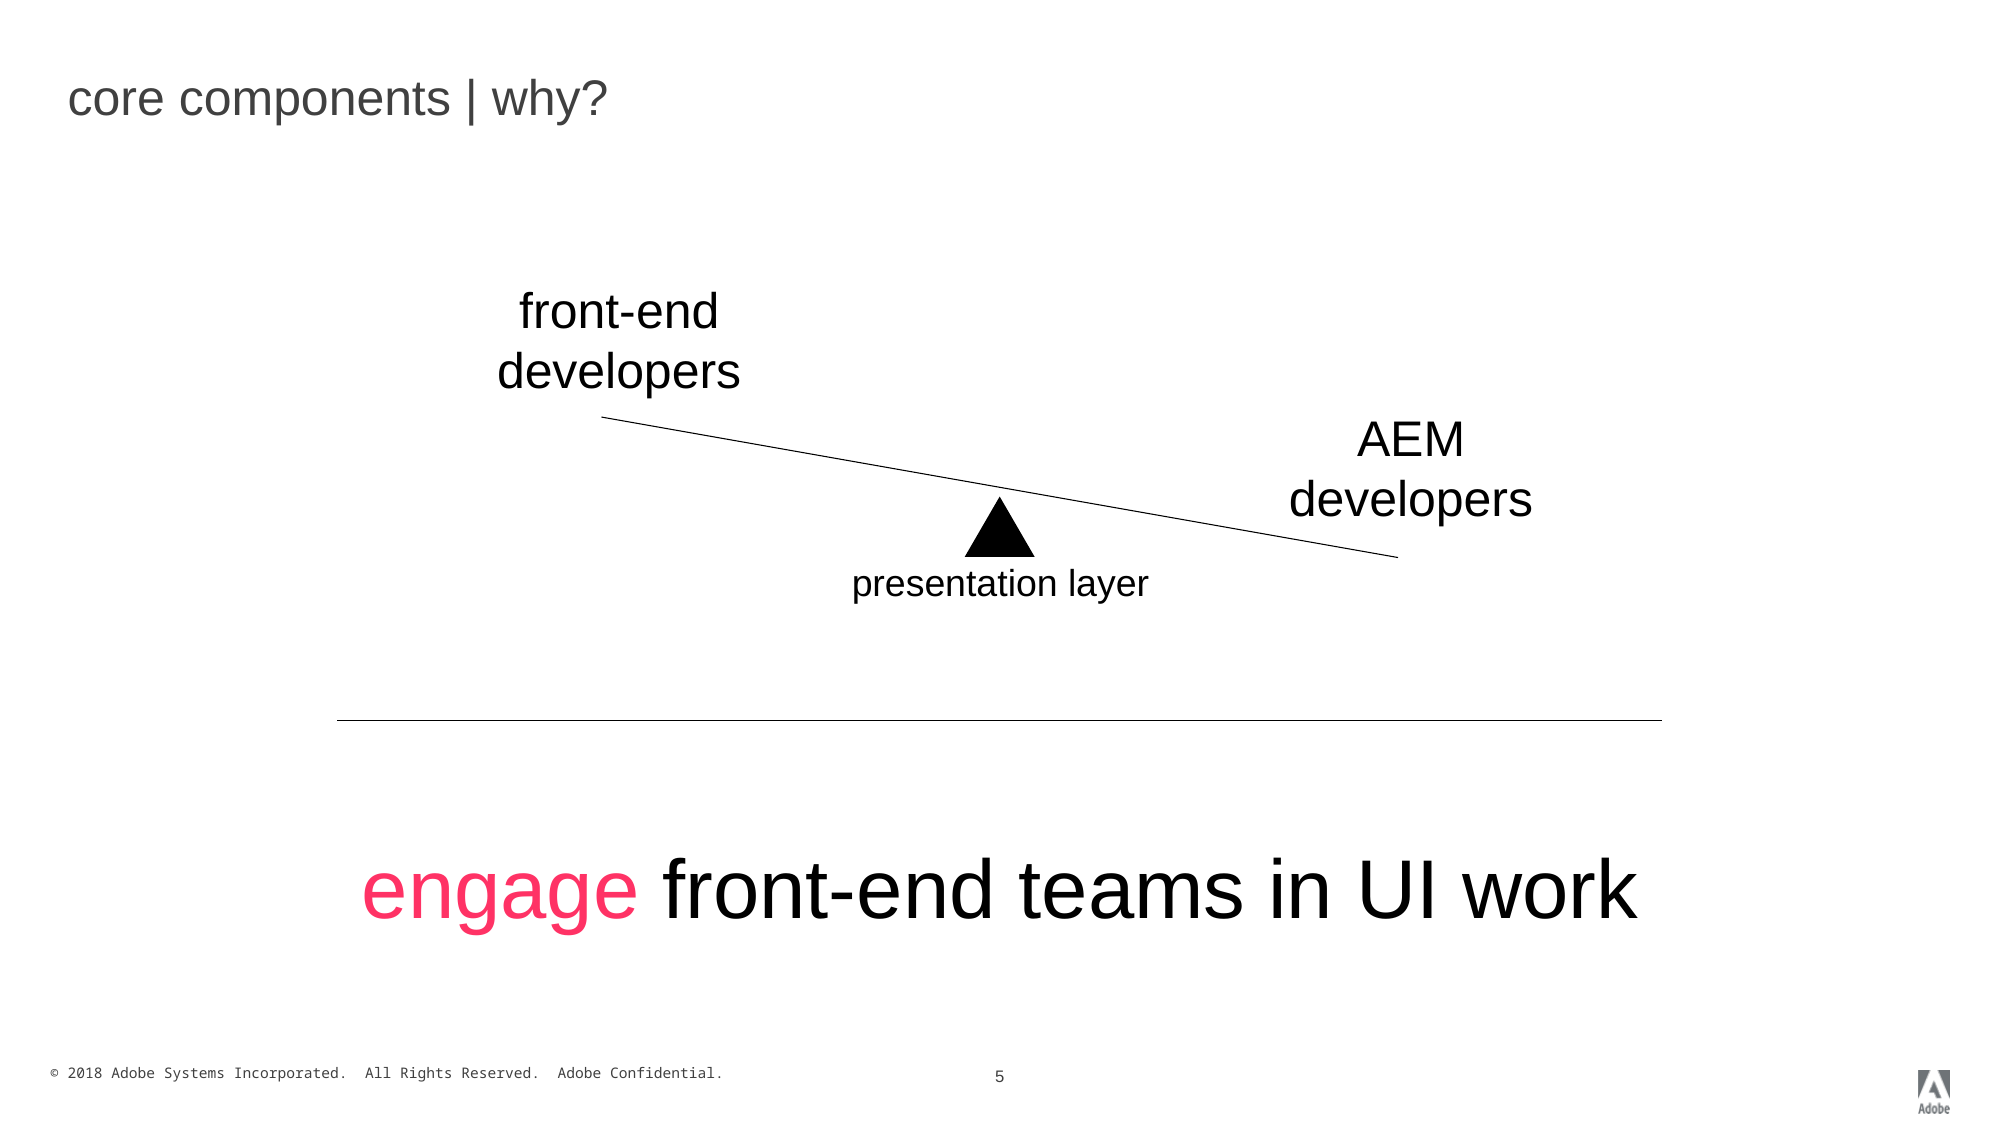

# core components | why?
front-end
developers
AEM
developers

presentation layer
engage front-end teams in UI work
5